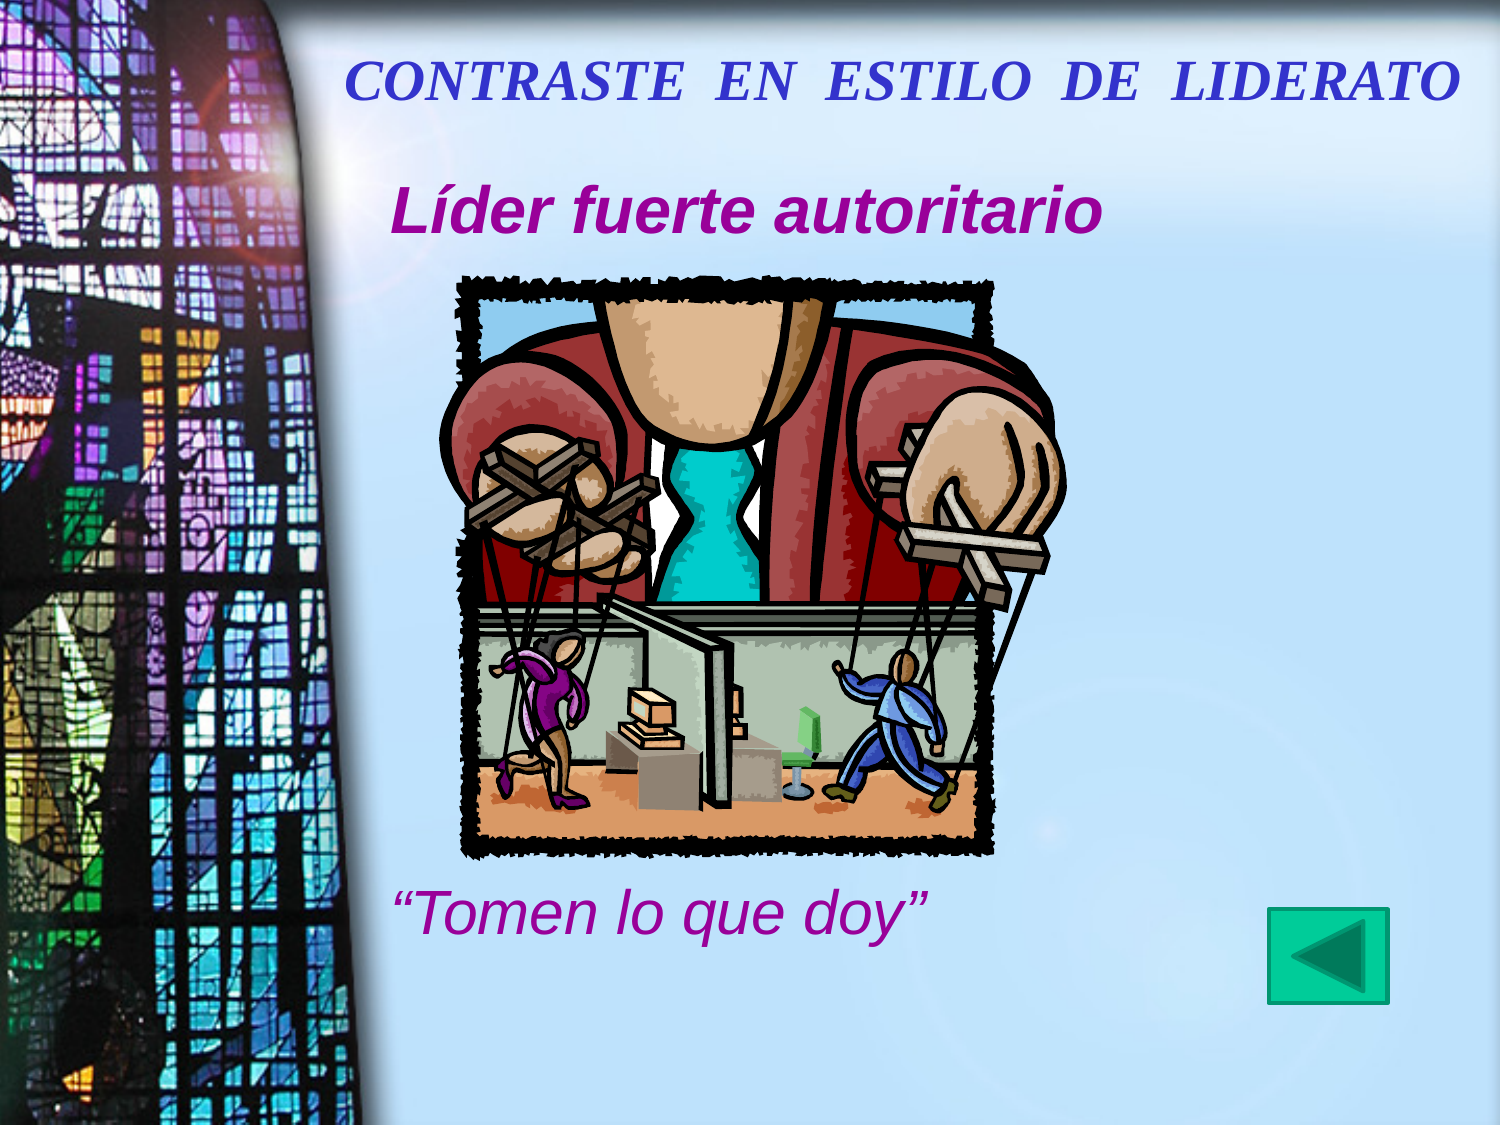

# CONTRASTE  EN  ESTILO  DE  LIDERATO
Líder fuerte autoritario

“Tomen lo que doy”